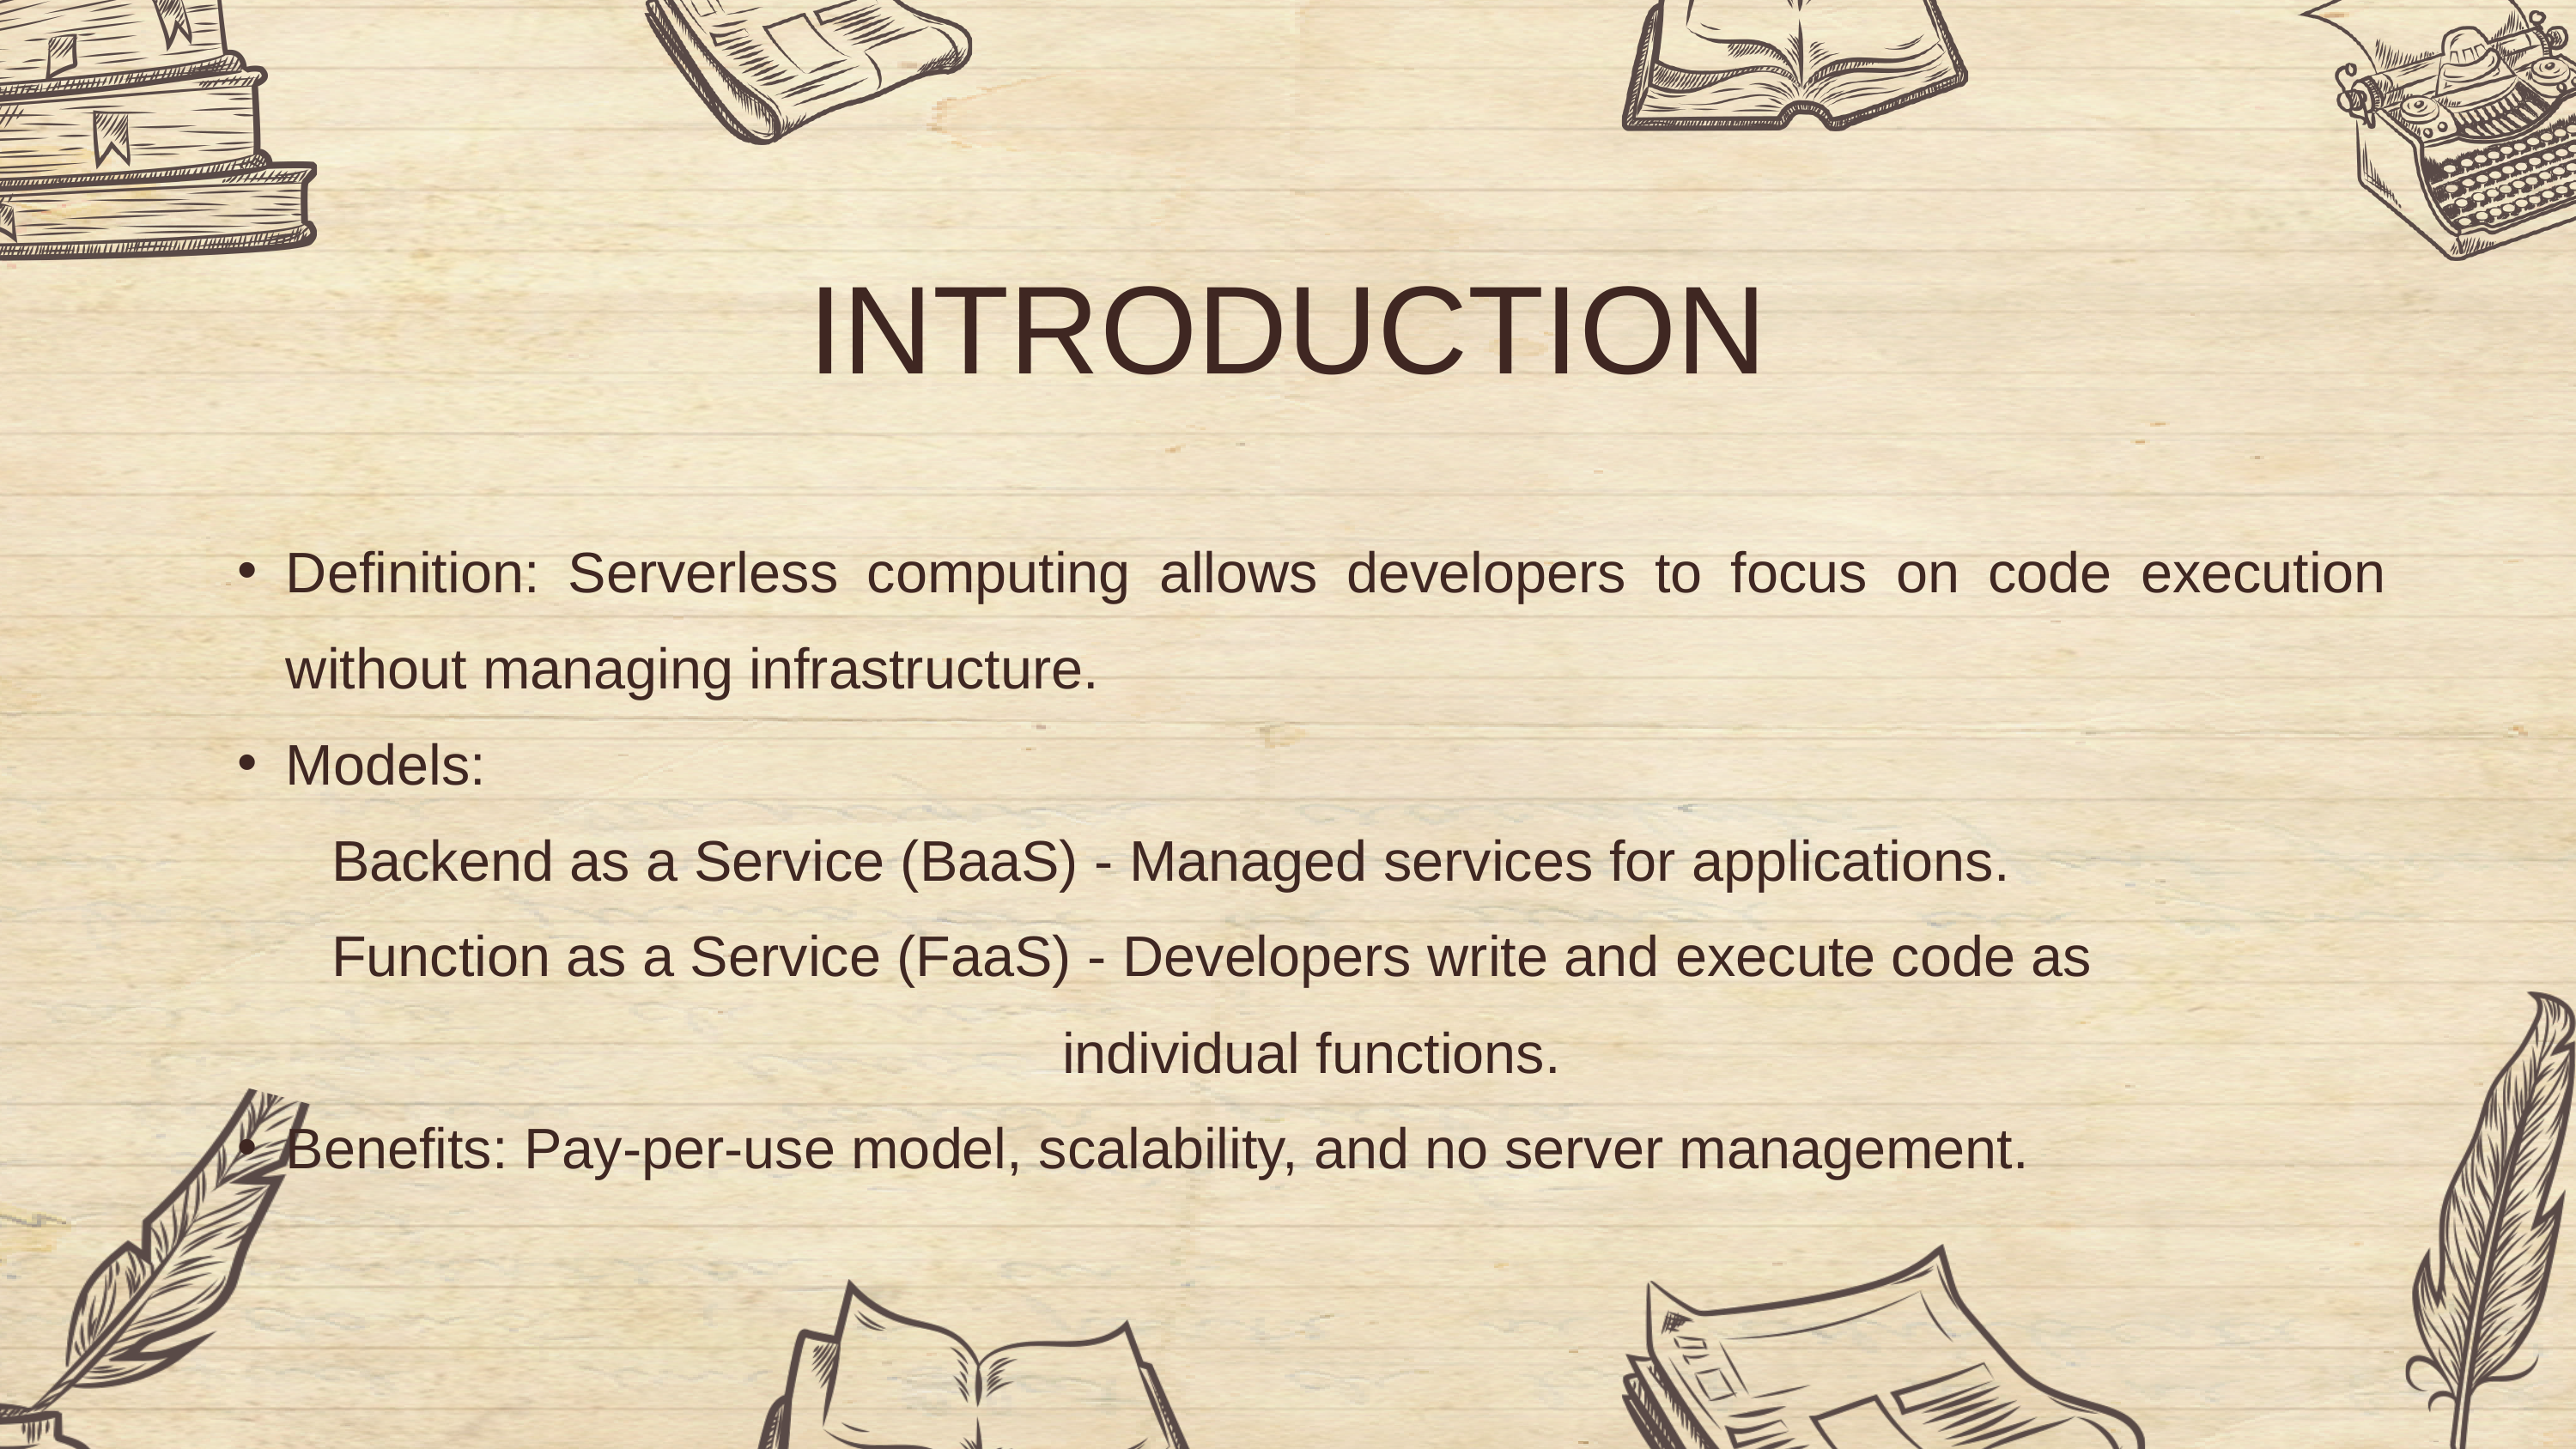

INTRODUCTION
Definition: Serverless computing allows developers to focus on code execution without managing infrastructure.
Models:
         Backend as a Service (BaaS) - Managed services for applications.
         Function as a Service (FaaS) - Developers write and execute code as
                                                       individual functions.
Benefits: Pay-per-use model, scalability, and no server management.